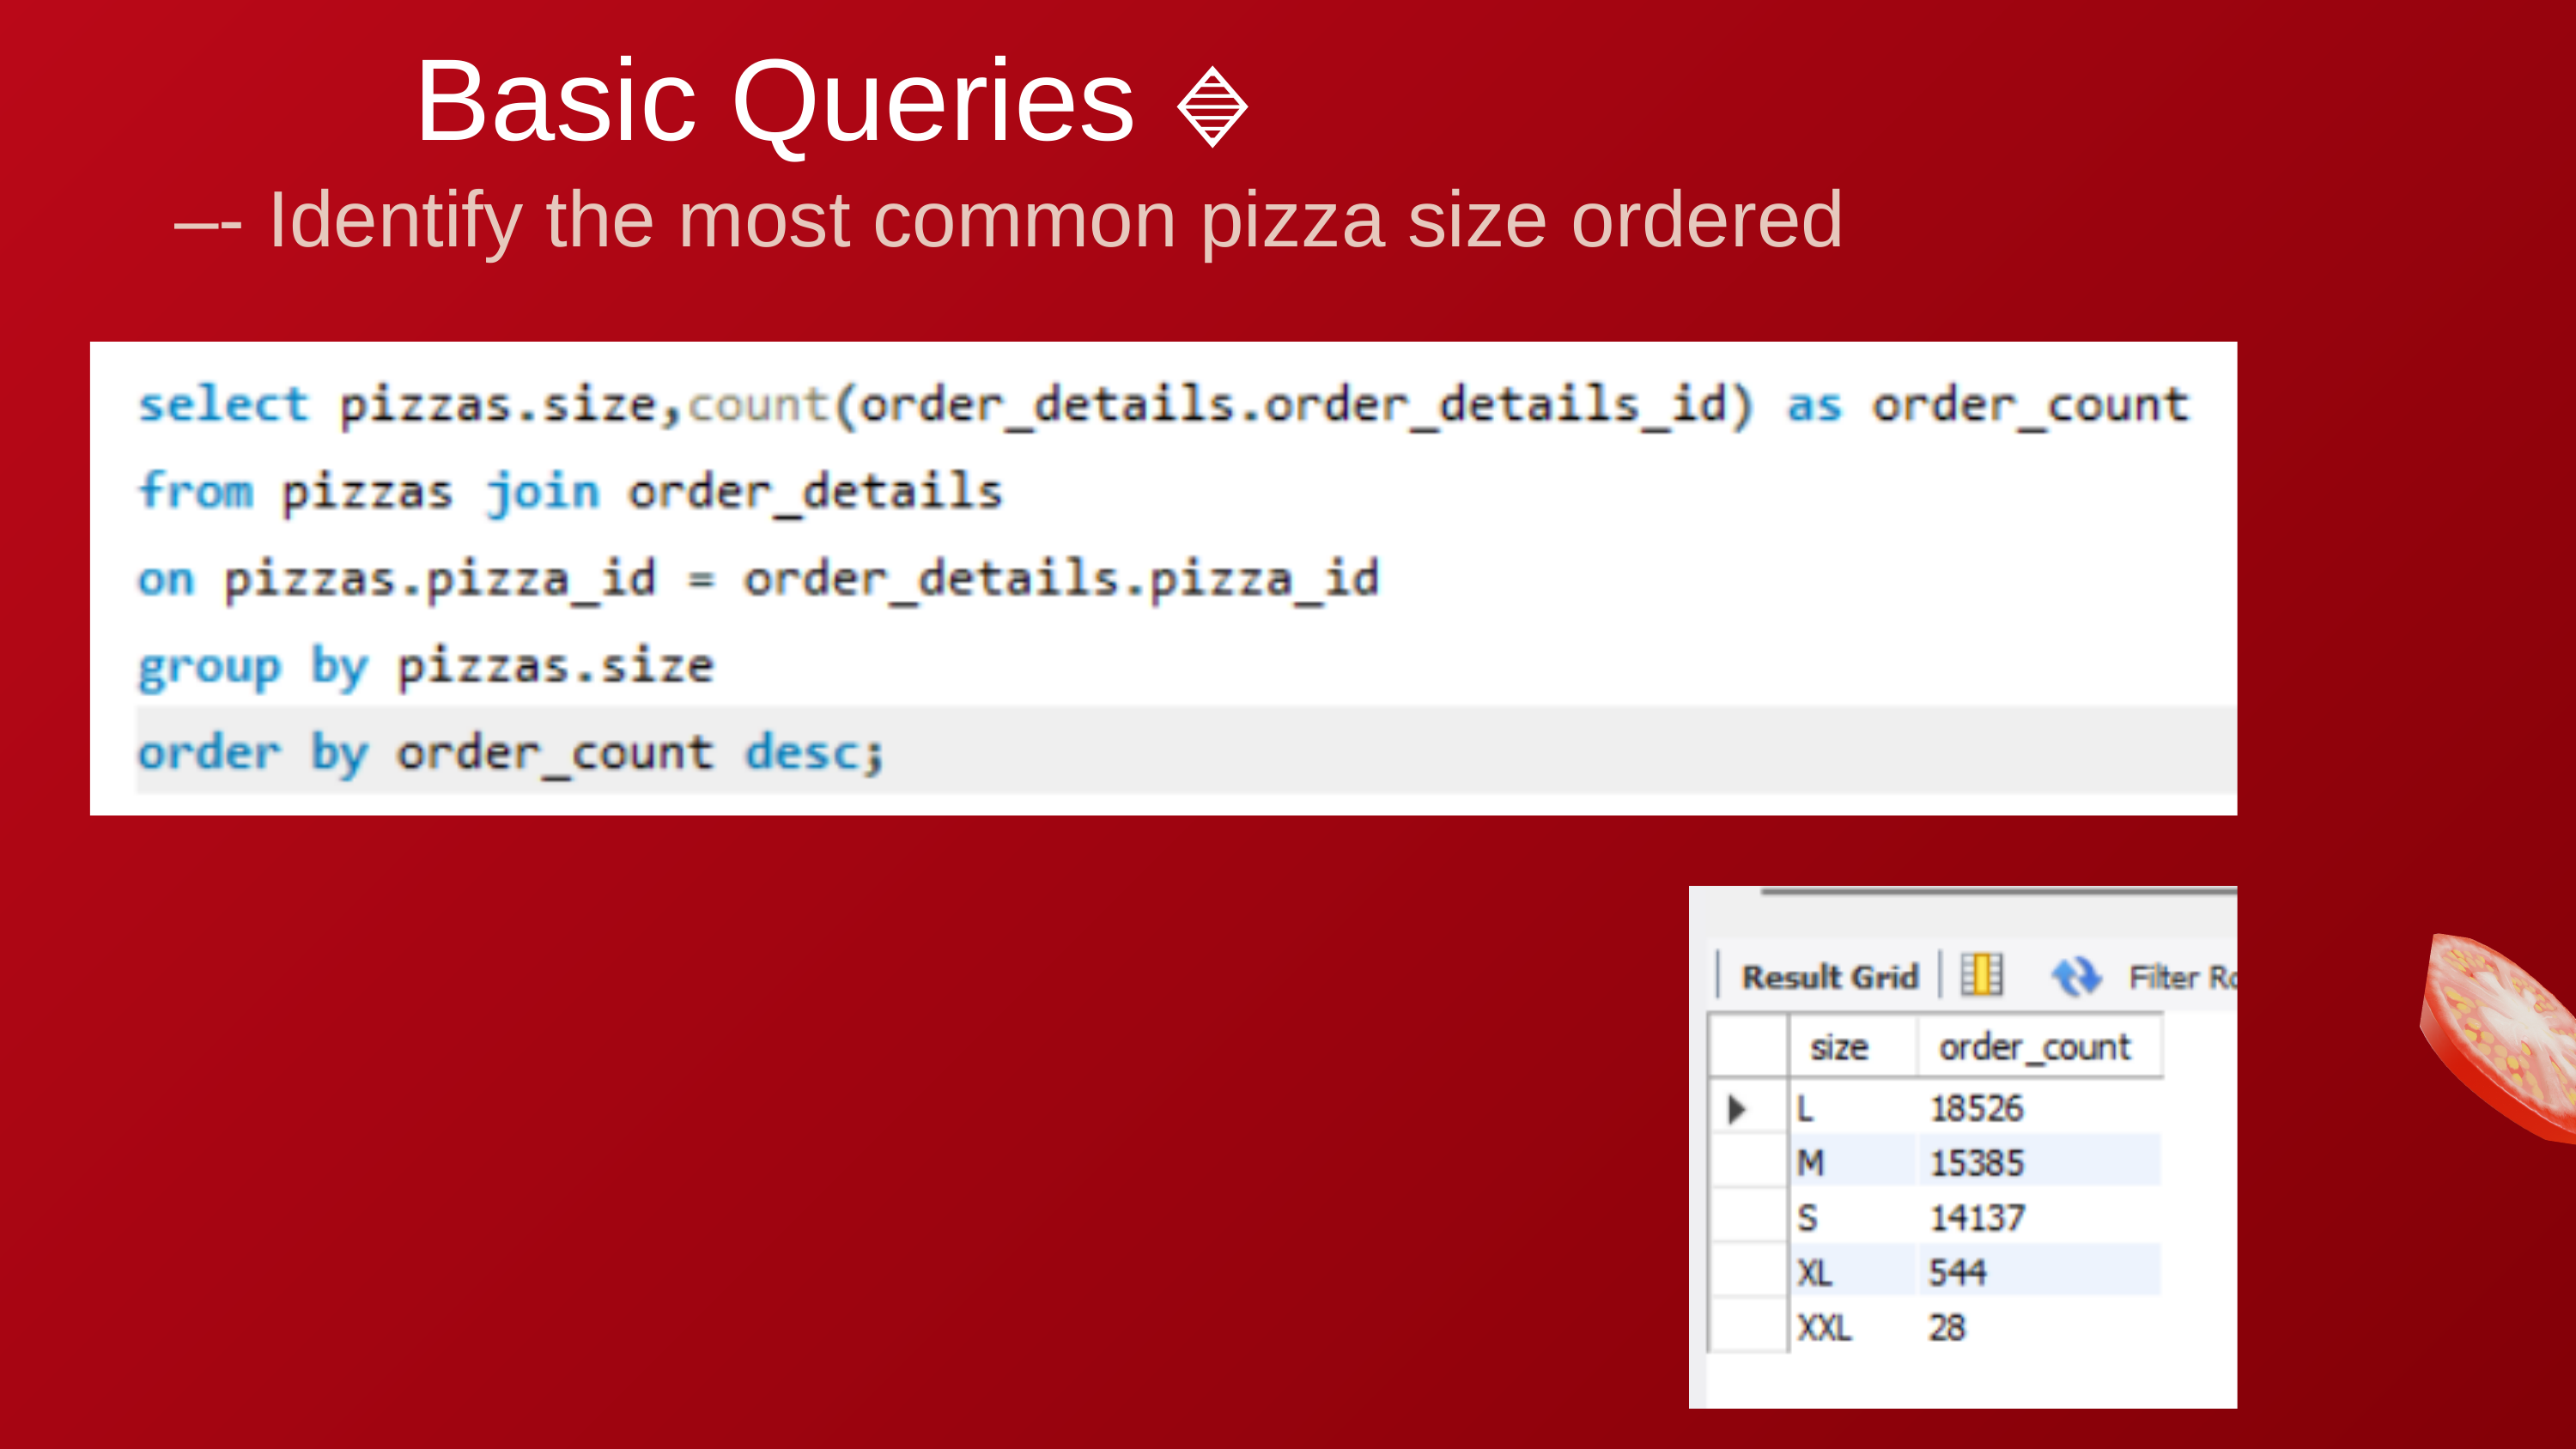

Basic Queries 🔹
–- Identify the most common pizza size ordered